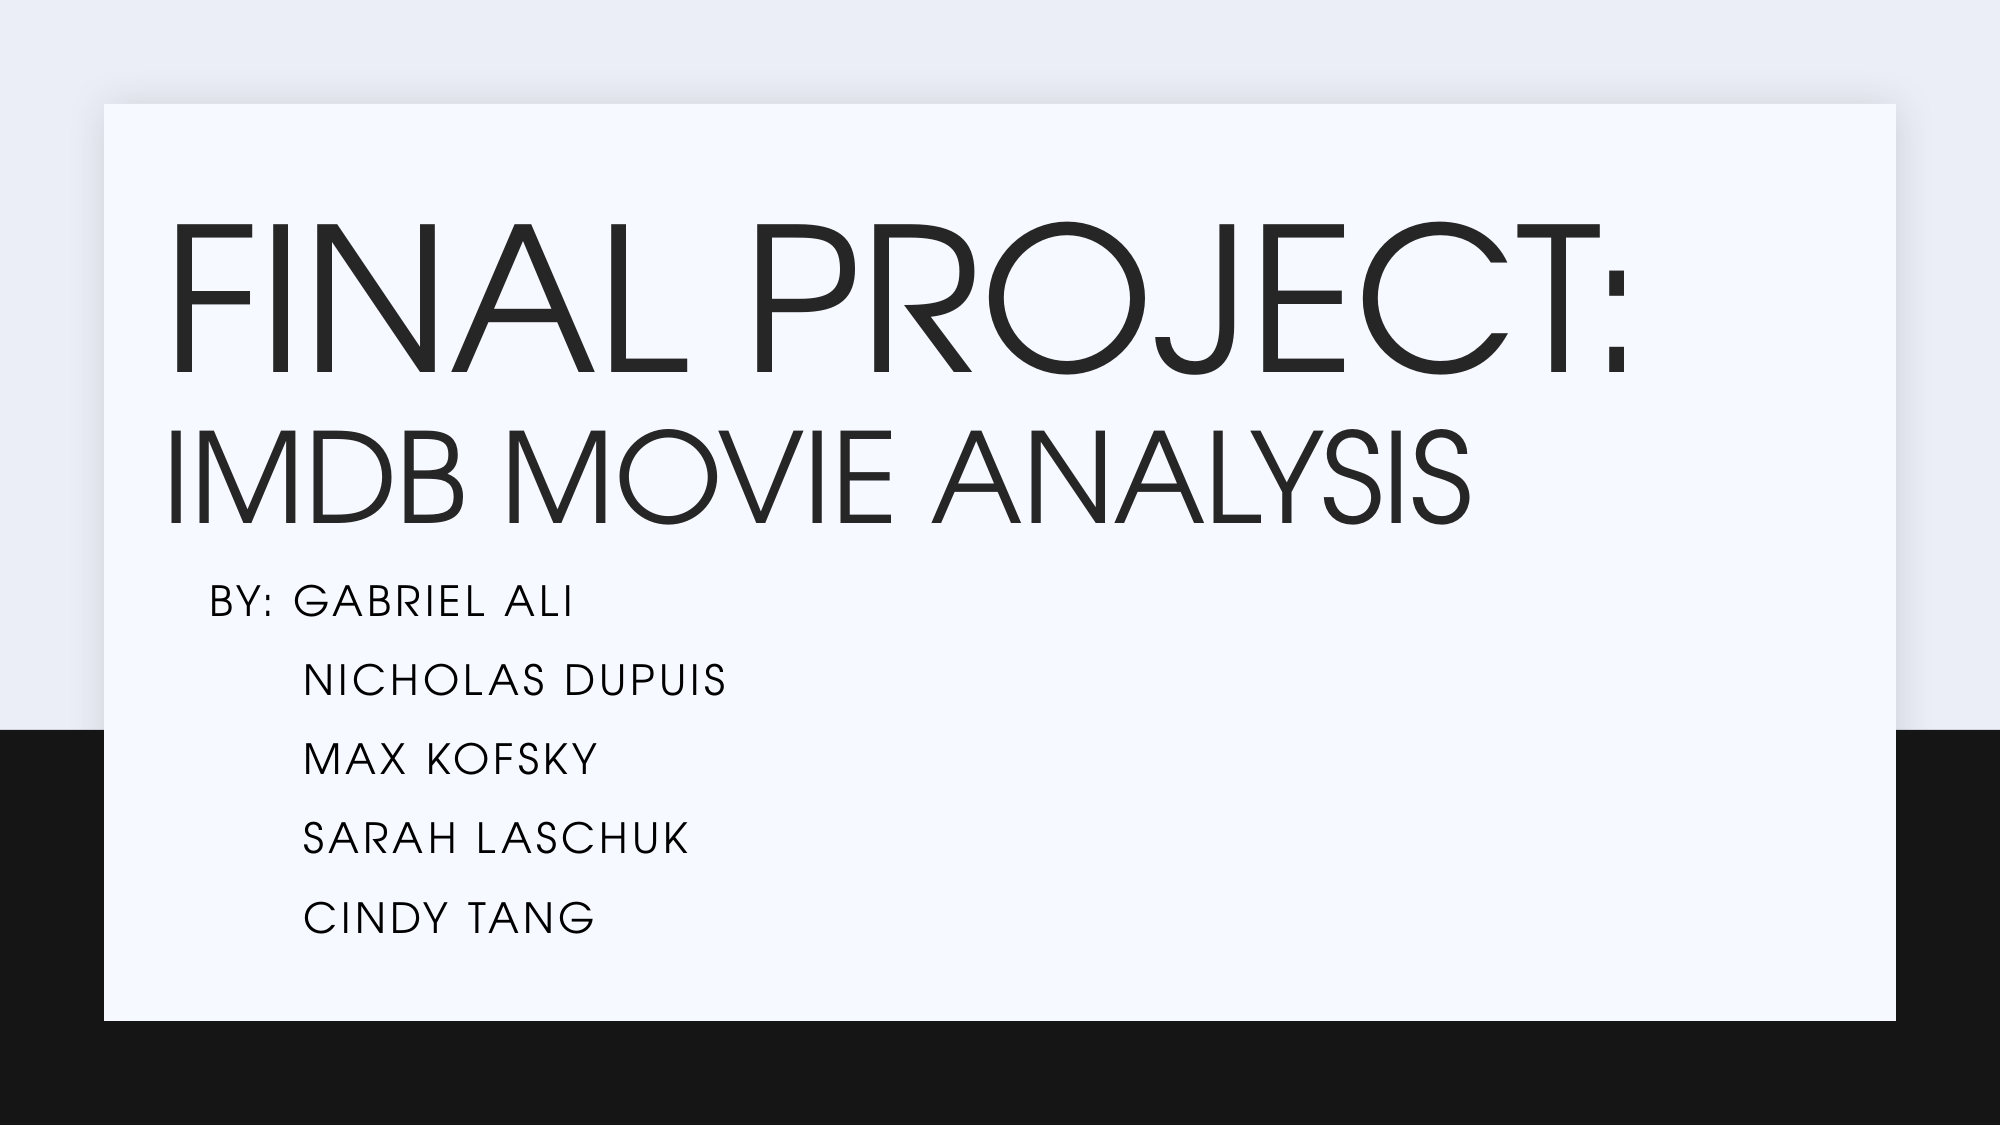

Final Project:
IMDB Movie Analysis
BY: Gabriel Ali
      Nicholas Dupuis
      Max Kofsky
      Sarah Laschuk
      Cindy Tang